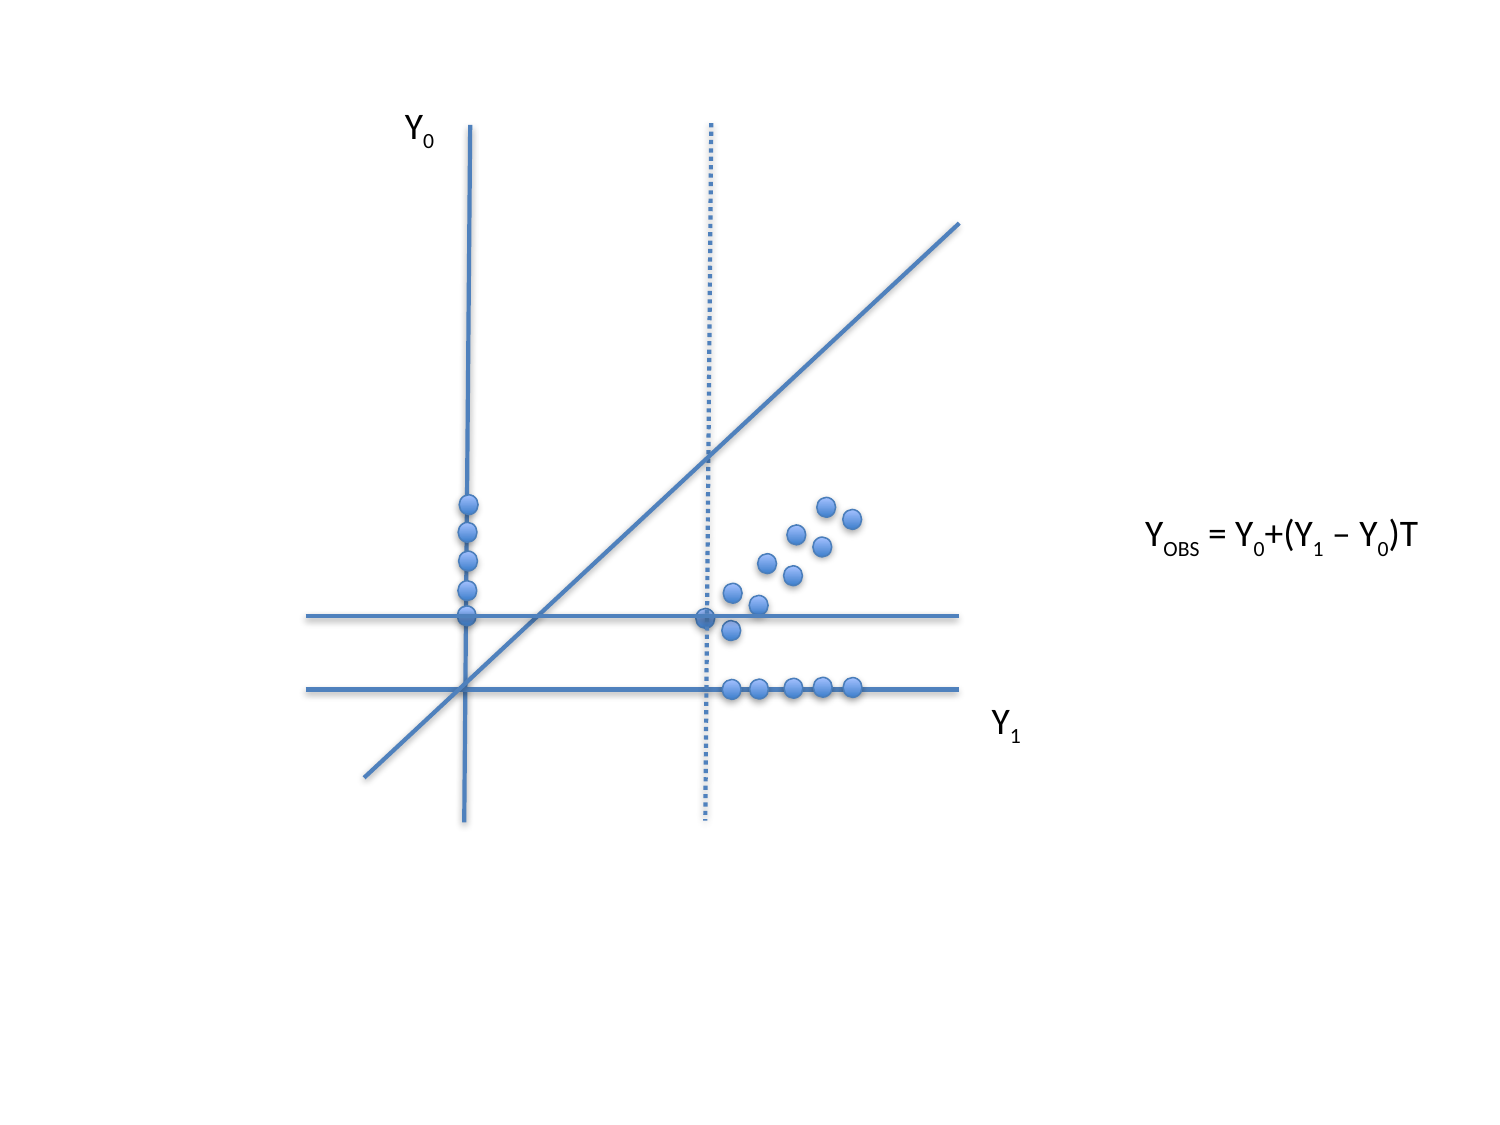

Y0

YOBS = Y0+(Y1 – Y0)T

Y1